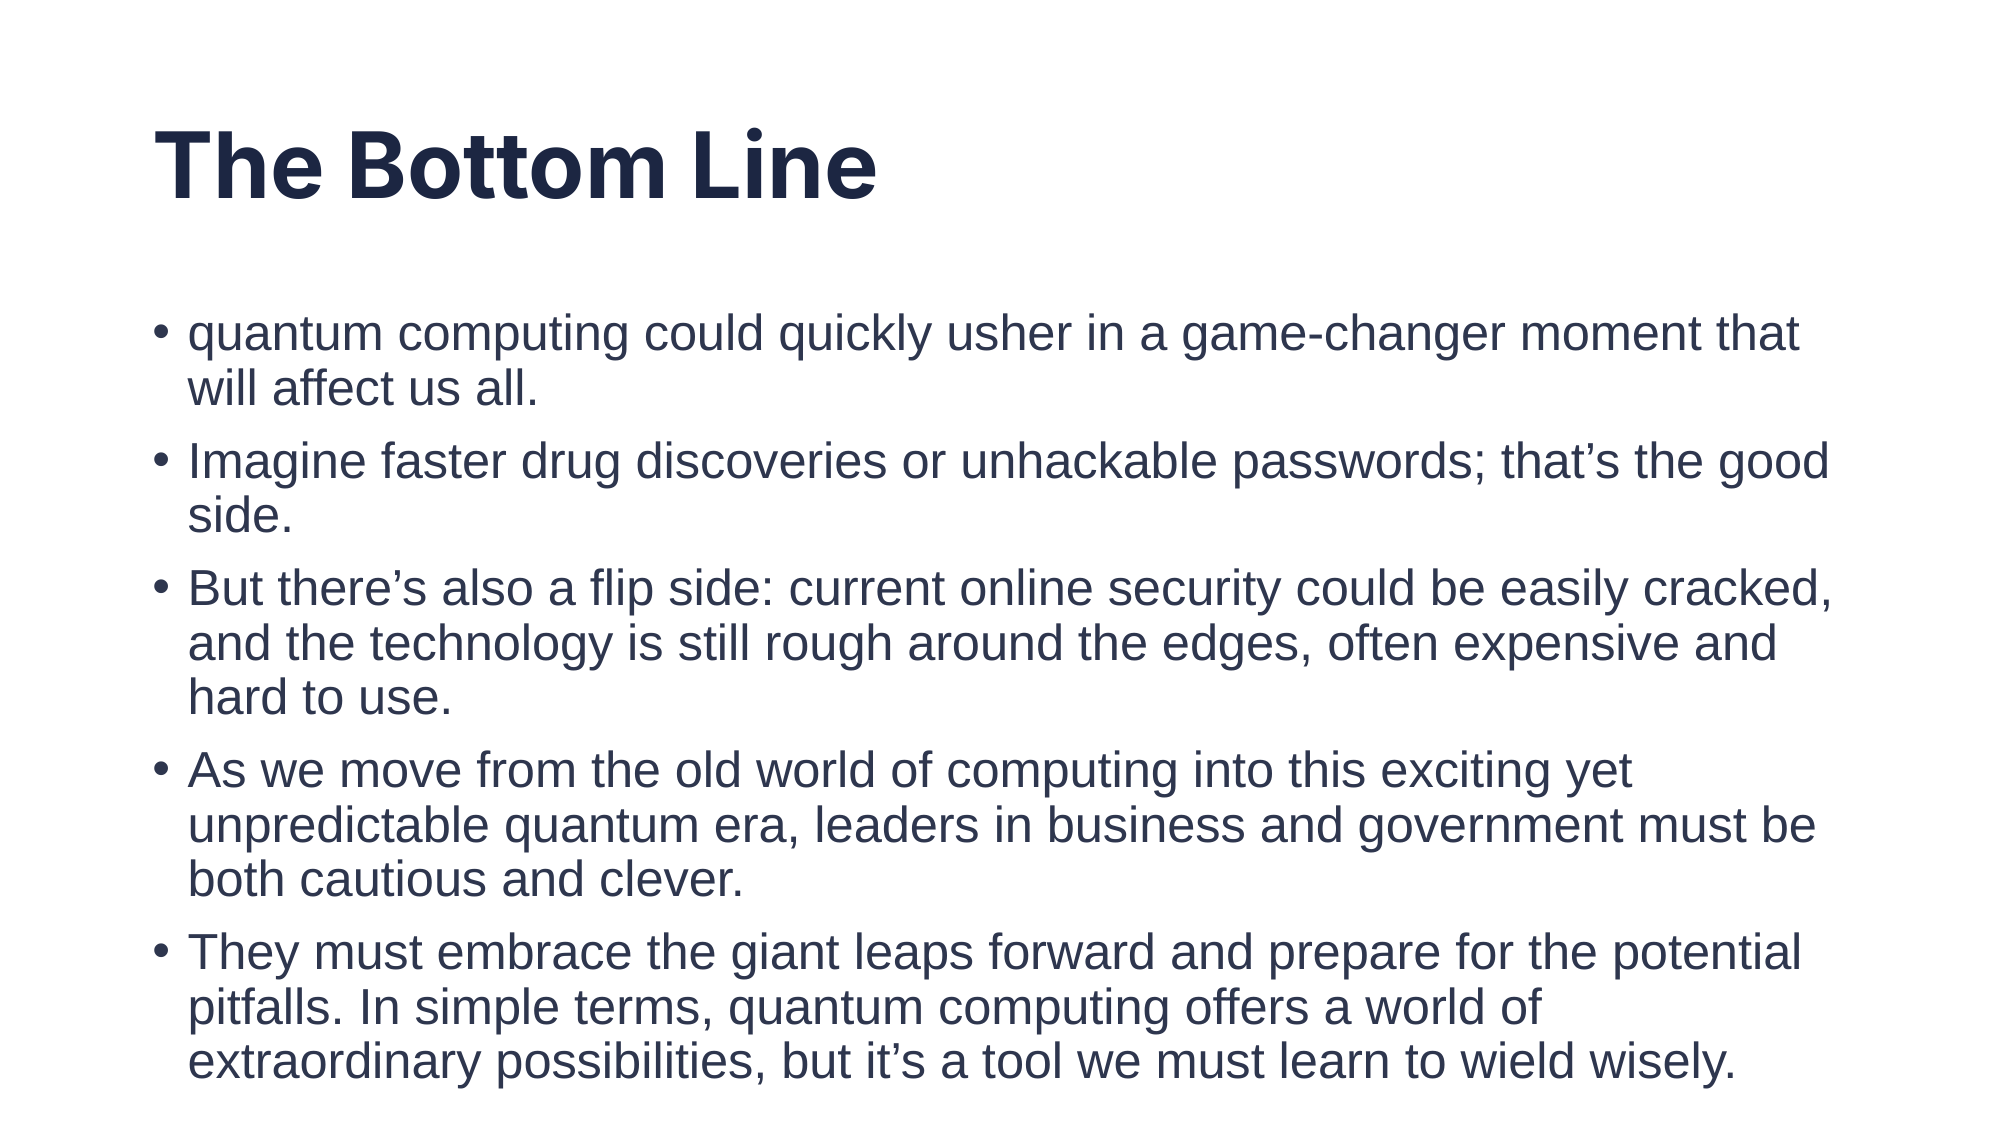

# The Bottom Line
quantum computing could quickly usher in a game-changer moment that will affect us all.
Imagine faster drug discoveries or unhackable passwords; that’s the good side.
But there’s also a flip side: current online security could be easily cracked, and the technology is still rough around the edges, often expensive and hard to use.
As we move from the old world of computing into this exciting yet unpredictable quantum era, leaders in business and government must be both cautious and clever.
They must embrace the giant leaps forward and prepare for the potential pitfalls. In simple terms, quantum computing offers a world of extraordinary possibilities, but it’s a tool we must learn to wield wisely.